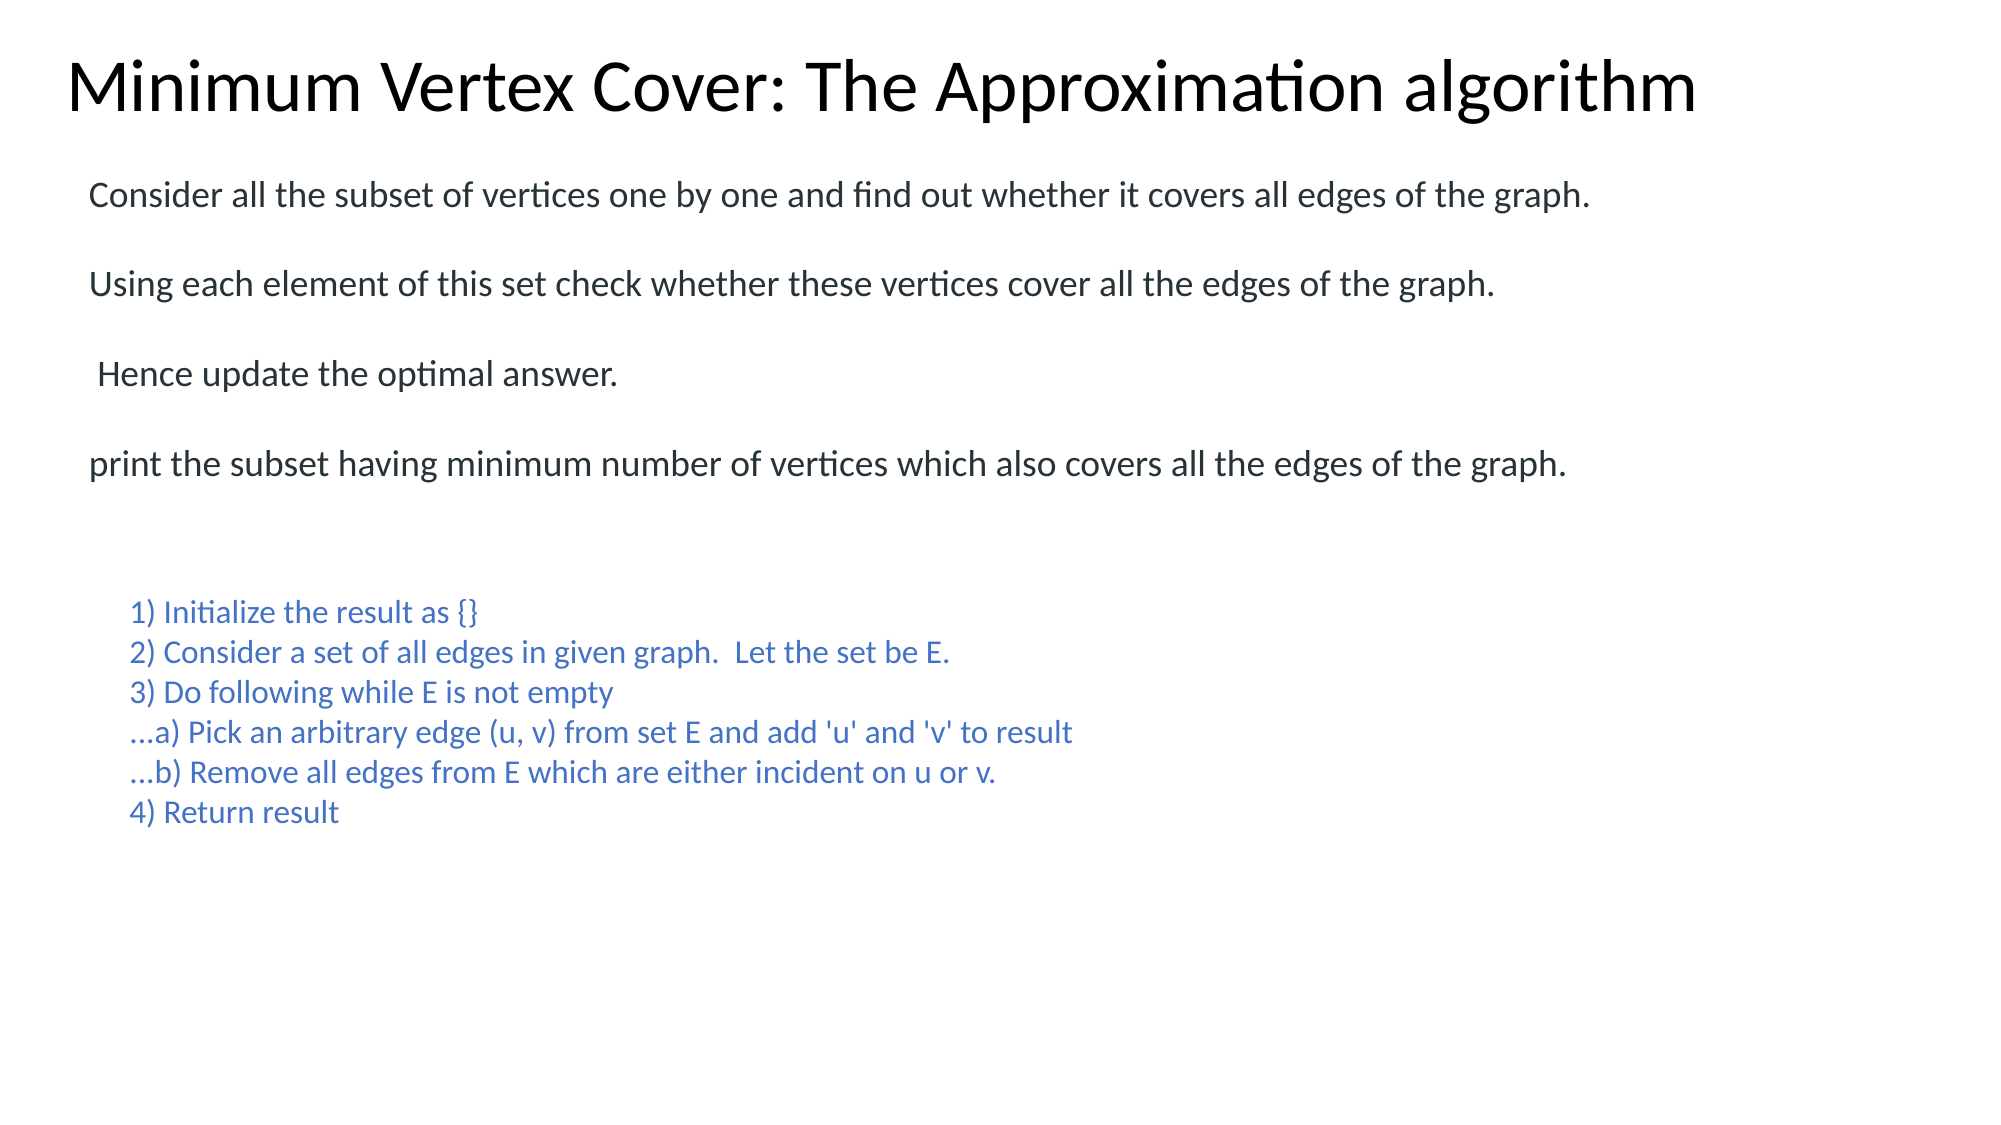

Minimum Vertex Cover: The Approximation algorithm
Consider all the subset of vertices one by one and find out whether it covers all edges of the graph.
Using each element of this set check whether these vertices cover all the edges of the graph.

 Hence update the optimal answer.

print the subset having minimum number of vertices which also covers all the edges of the graph.
1) Initialize the result as {}
2) Consider a set of all edges in given graph.  Let the set be E.
3) Do following while E is not empty
...a) Pick an arbitrary edge (u, v) from set E and add 'u' and 'v' to result
...b) Remove all edges from E which are either incident on u or v.
4) Return result